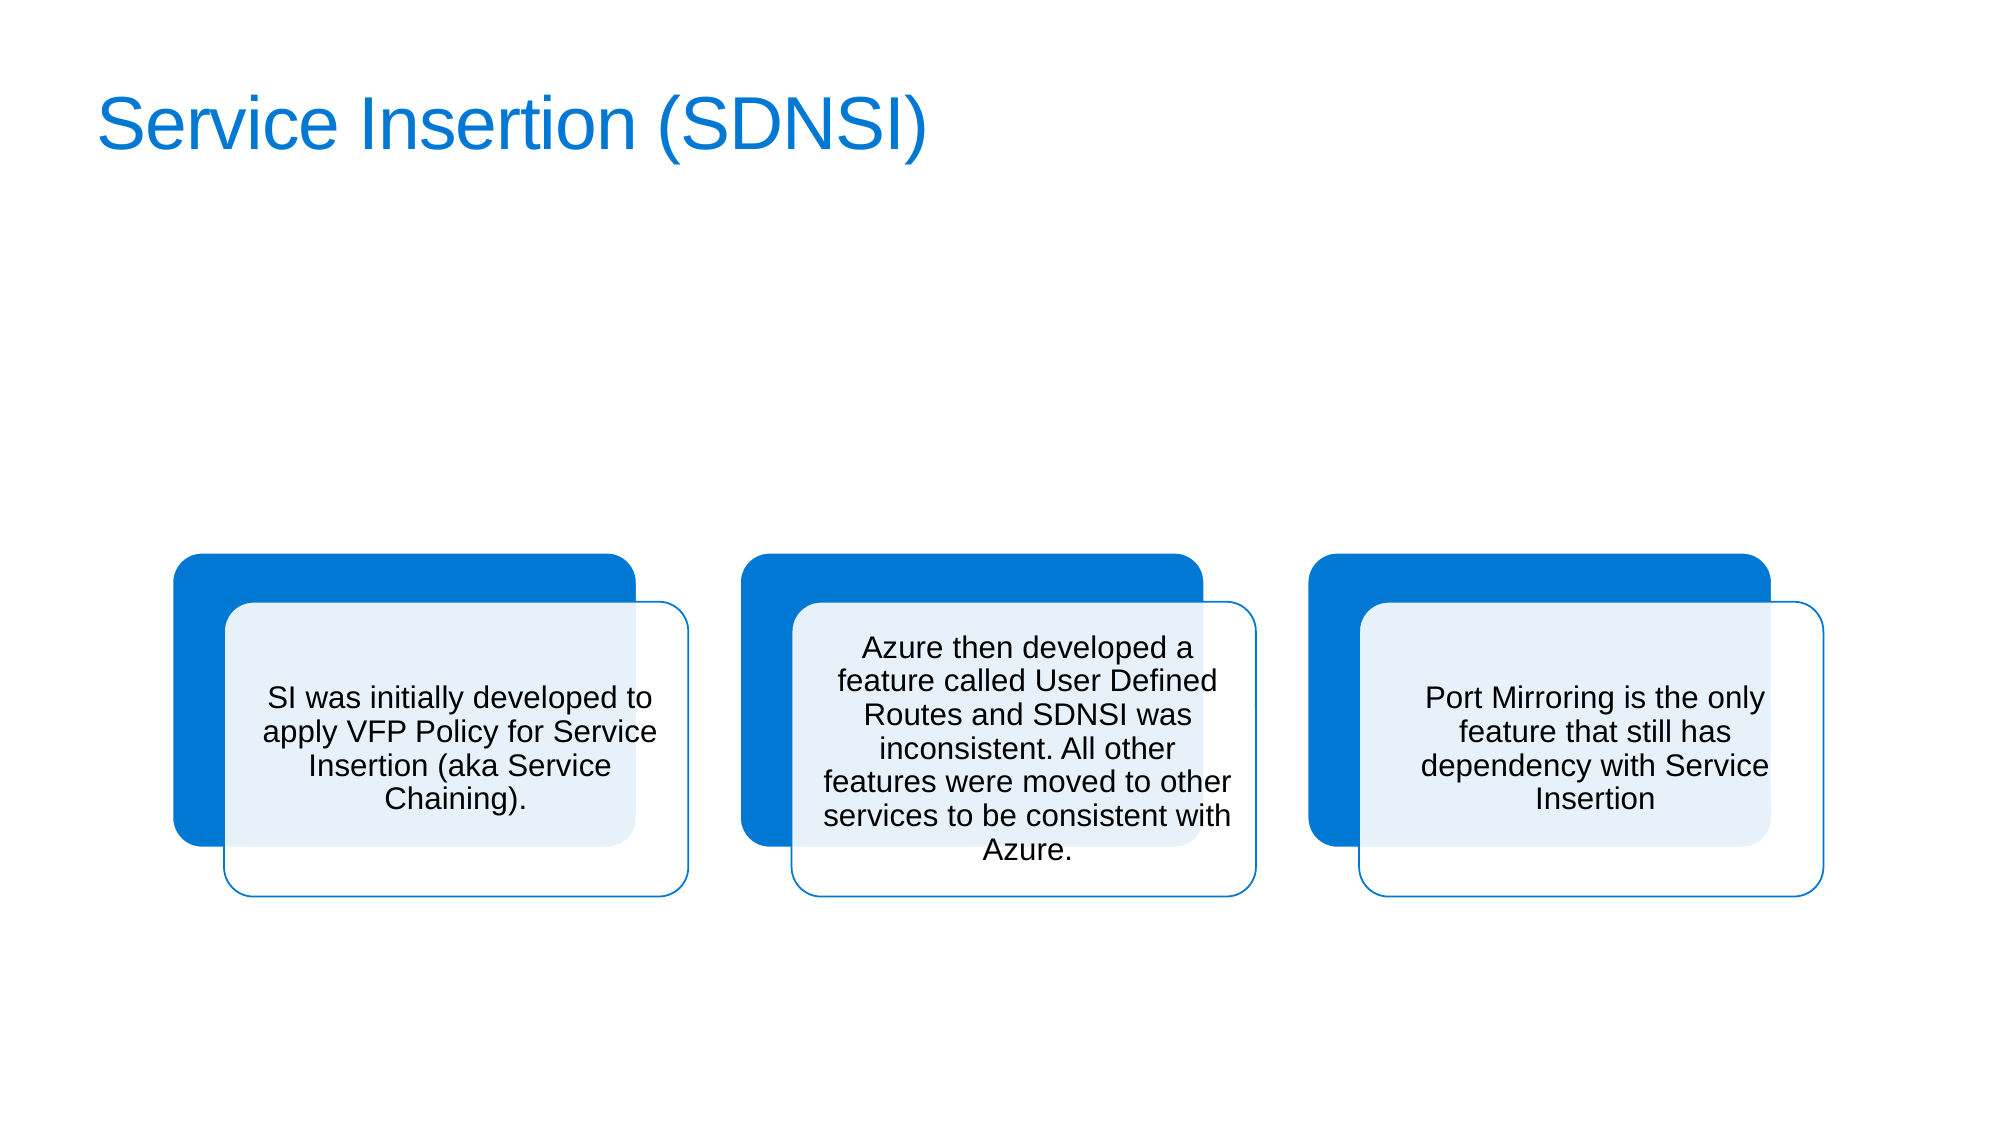

# Service Insertion (SDNSI)
SI was initially developed to apply VFP Policy for Service Insertion (aka Service Chaining).
Azure then developed a feature called User Defined Routes and SDNSI was inconsistent. All other features were moved to other services to be consistent with Azure.
Port Mirroring is the only feature that still has dependency with Service Insertion